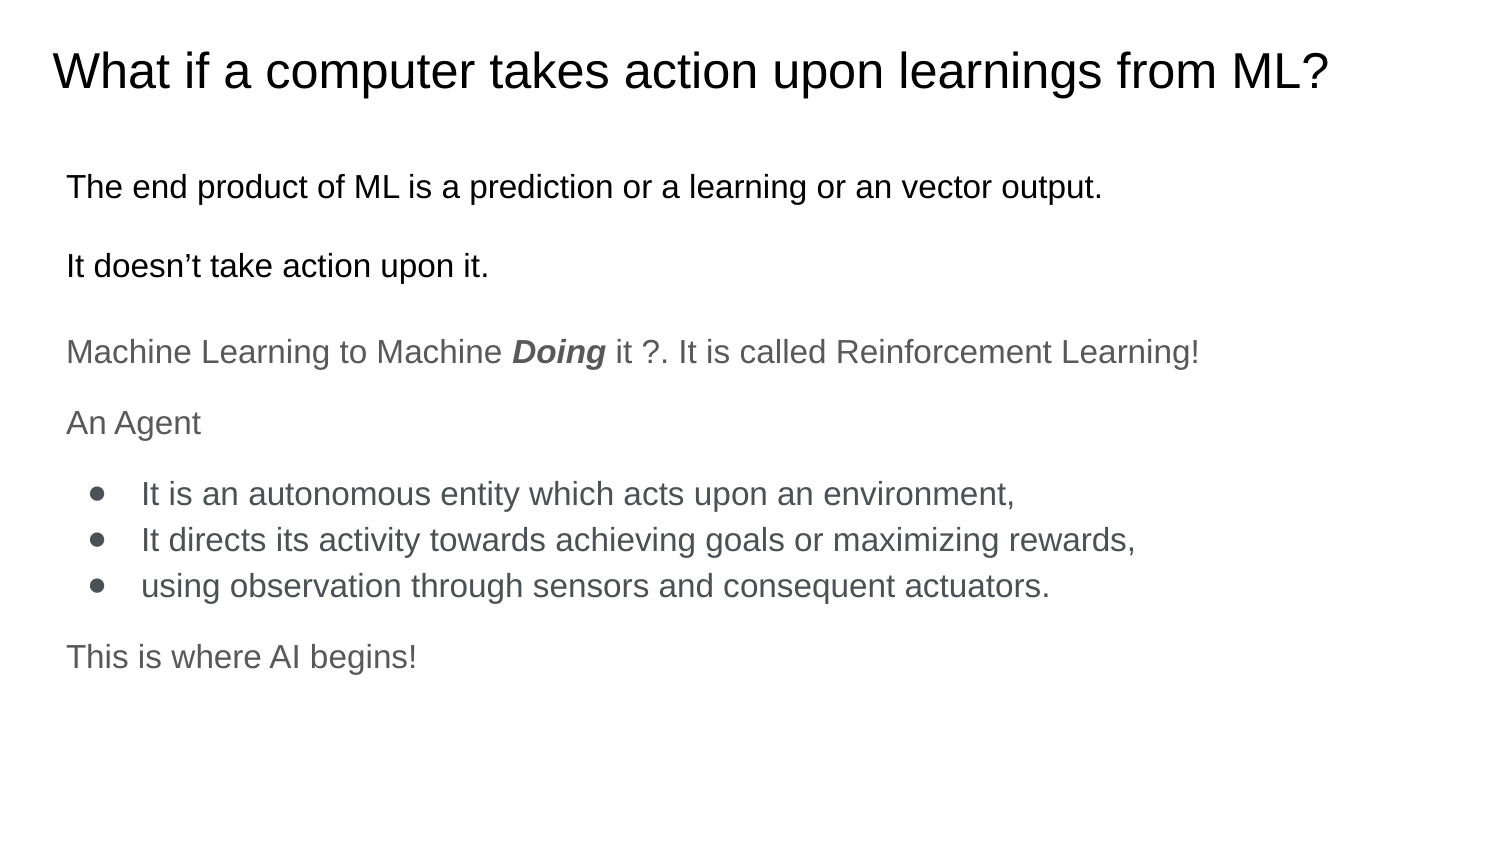

# What if a computer takes action upon learnings from ML?
The end product of ML is a prediction or a learning or an vector output.

It doesn’t take action upon it.

Machine Learning to Machine Doing it ?. It is called Reinforcement Learning!
An Agent
It is an autonomous entity which acts upon an environment,
It directs its activity towards achieving goals or maximizing rewards,
using observation through sensors and consequent actuators.
This is where AI begins!